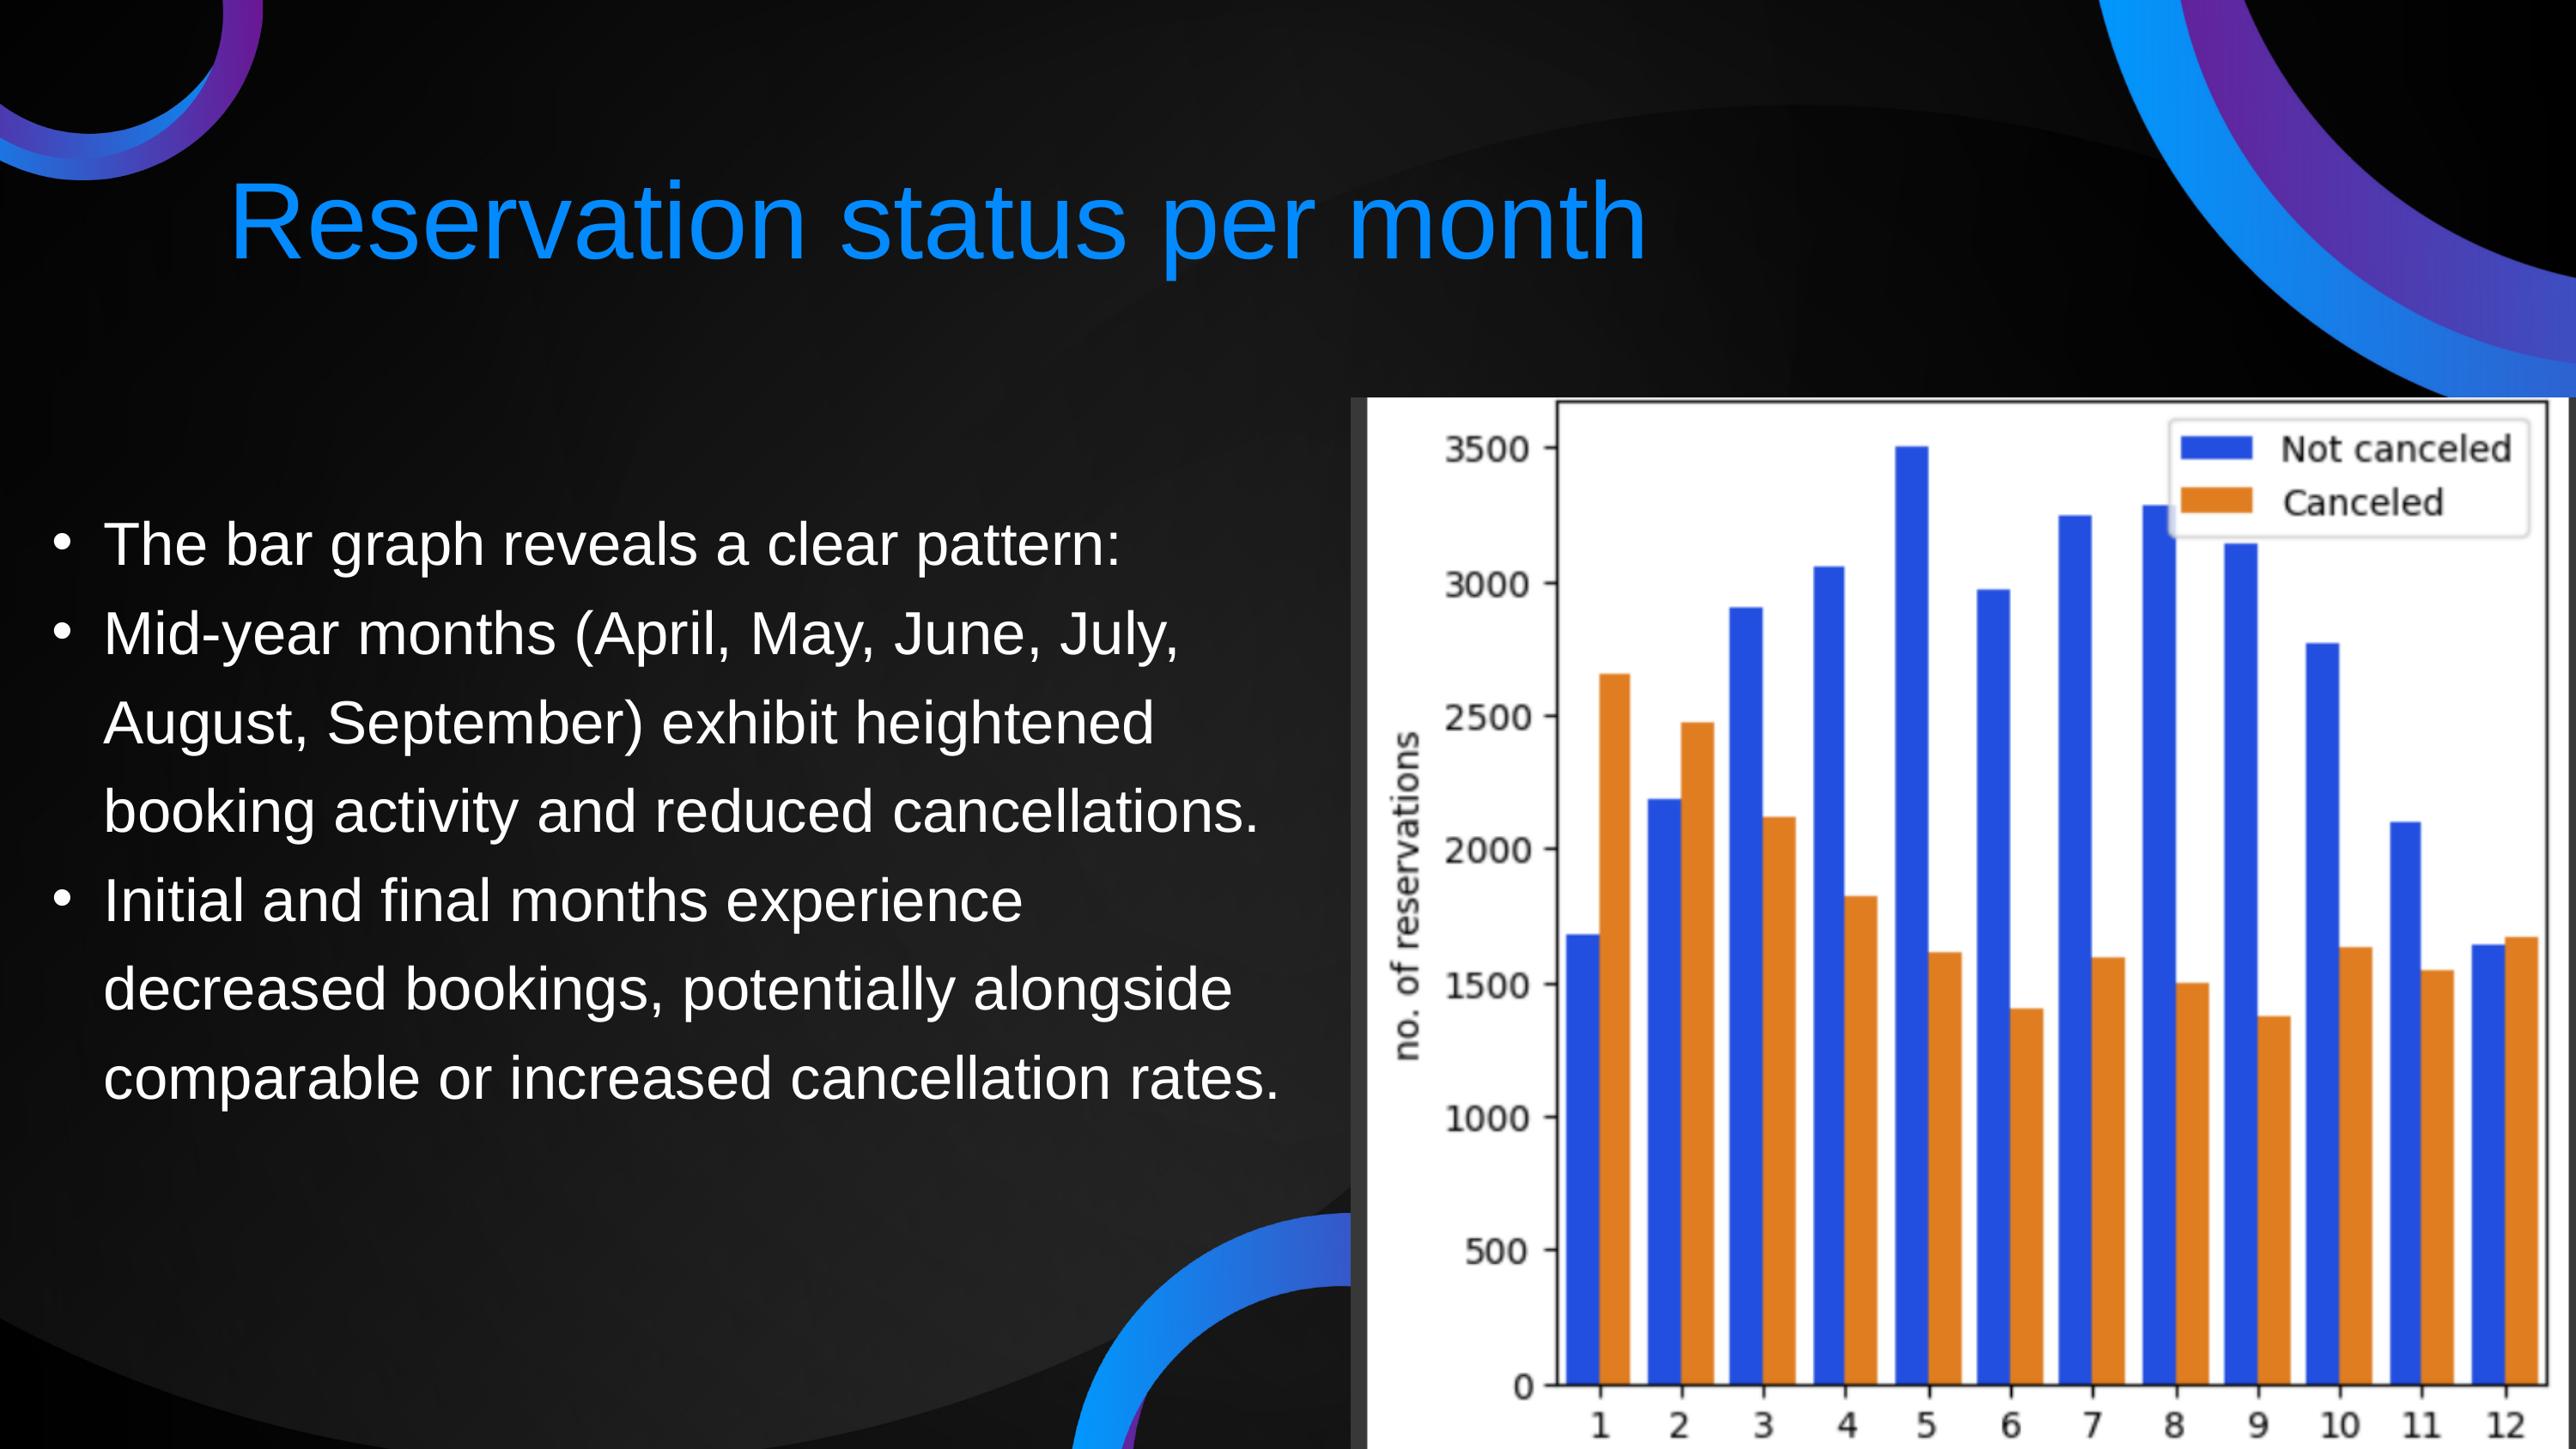

Reservation status per month

The bar graph reveals a clear pattern:
Mid-year months (April, May, June, July, August, September) exhibit heightened booking activity and reduced cancellations.
Initial and final months experience decreased bookings, potentially alongside comparable or increased cancellation rates.